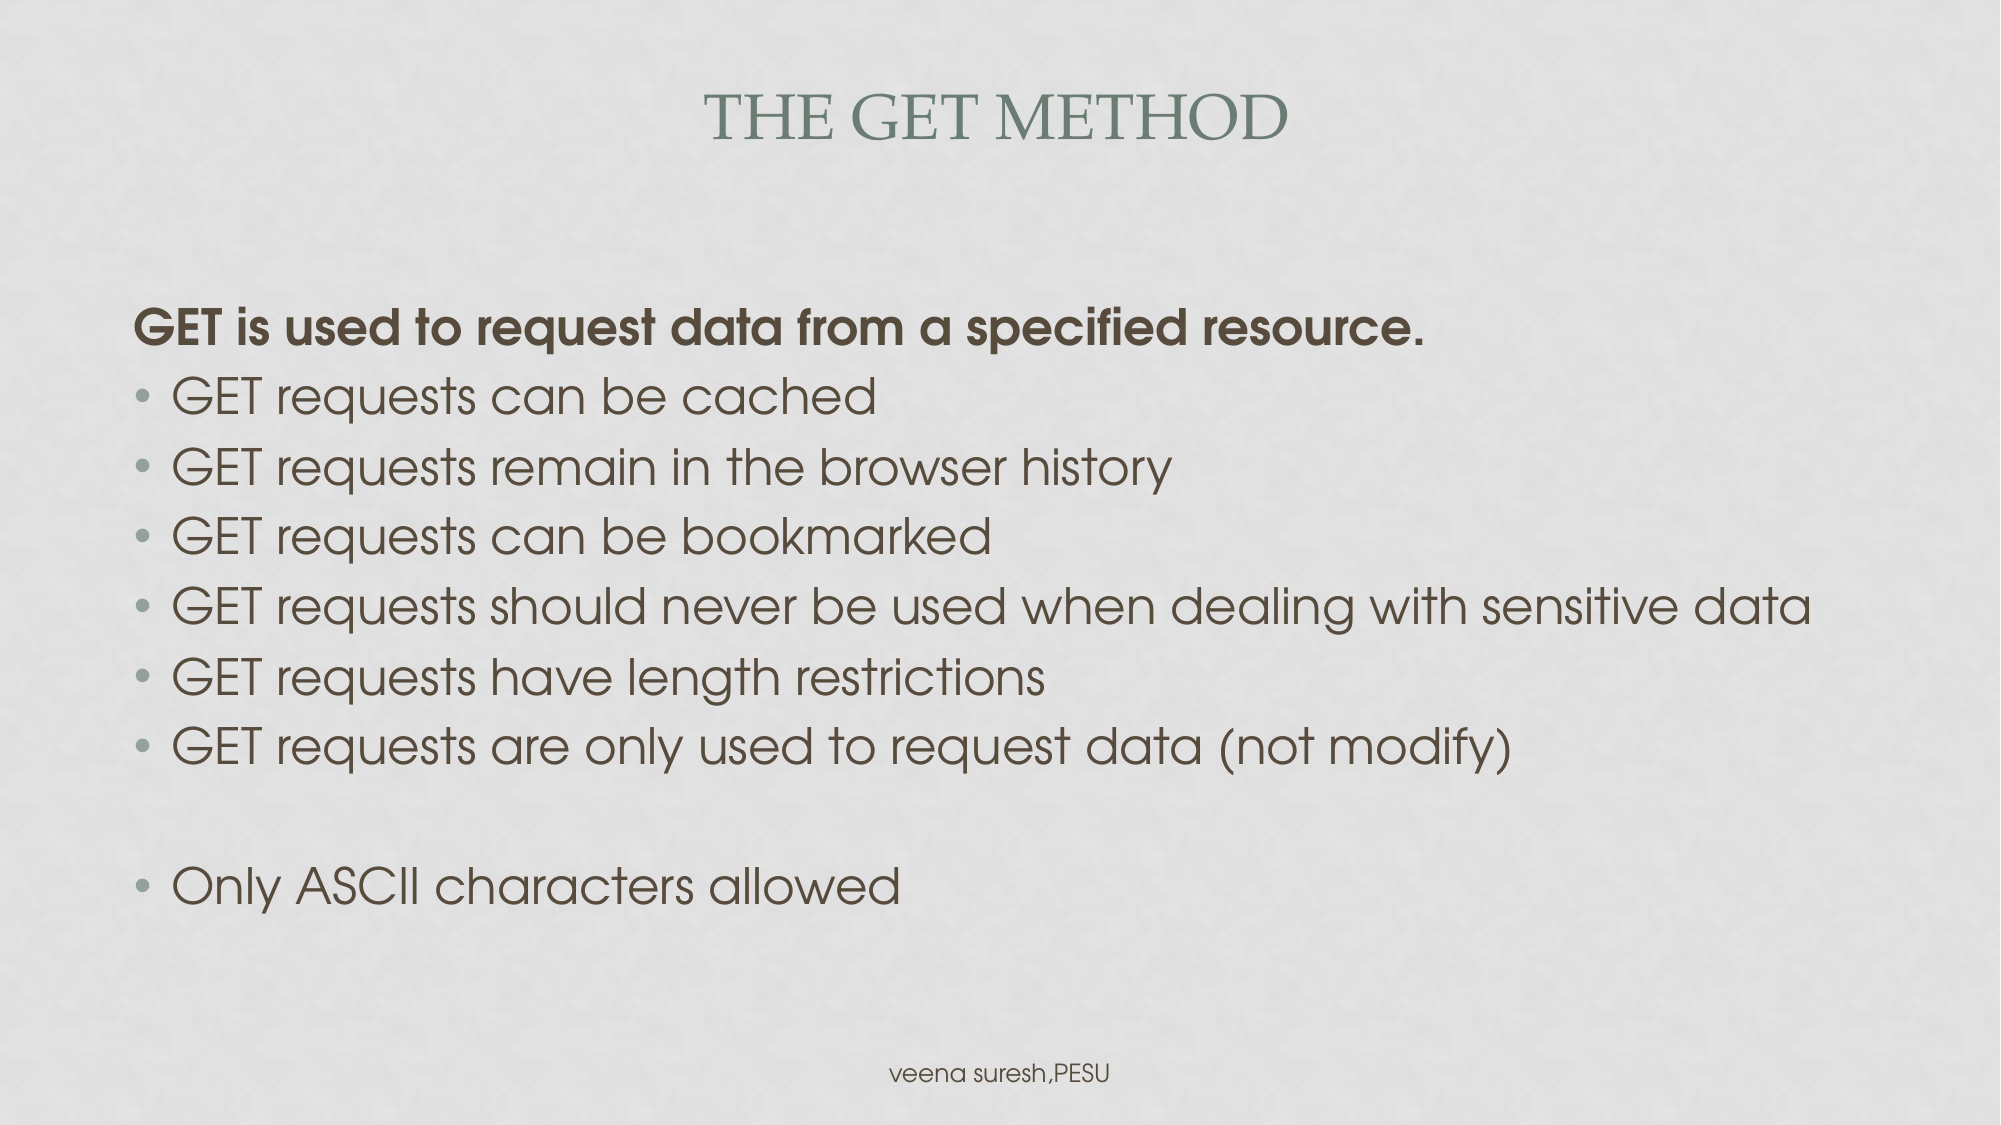

# The GET Method
GET is used to request data from a specified resource.
GET requests can be cached
GET requests remain in the browser history
GET requests can be bookmarked
GET requests should never be used when dealing with sensitive data
GET requests have length restrictions
GET requests are only used to request data (not modify)

Only ASCII characters allowed

veena suresh,PESU